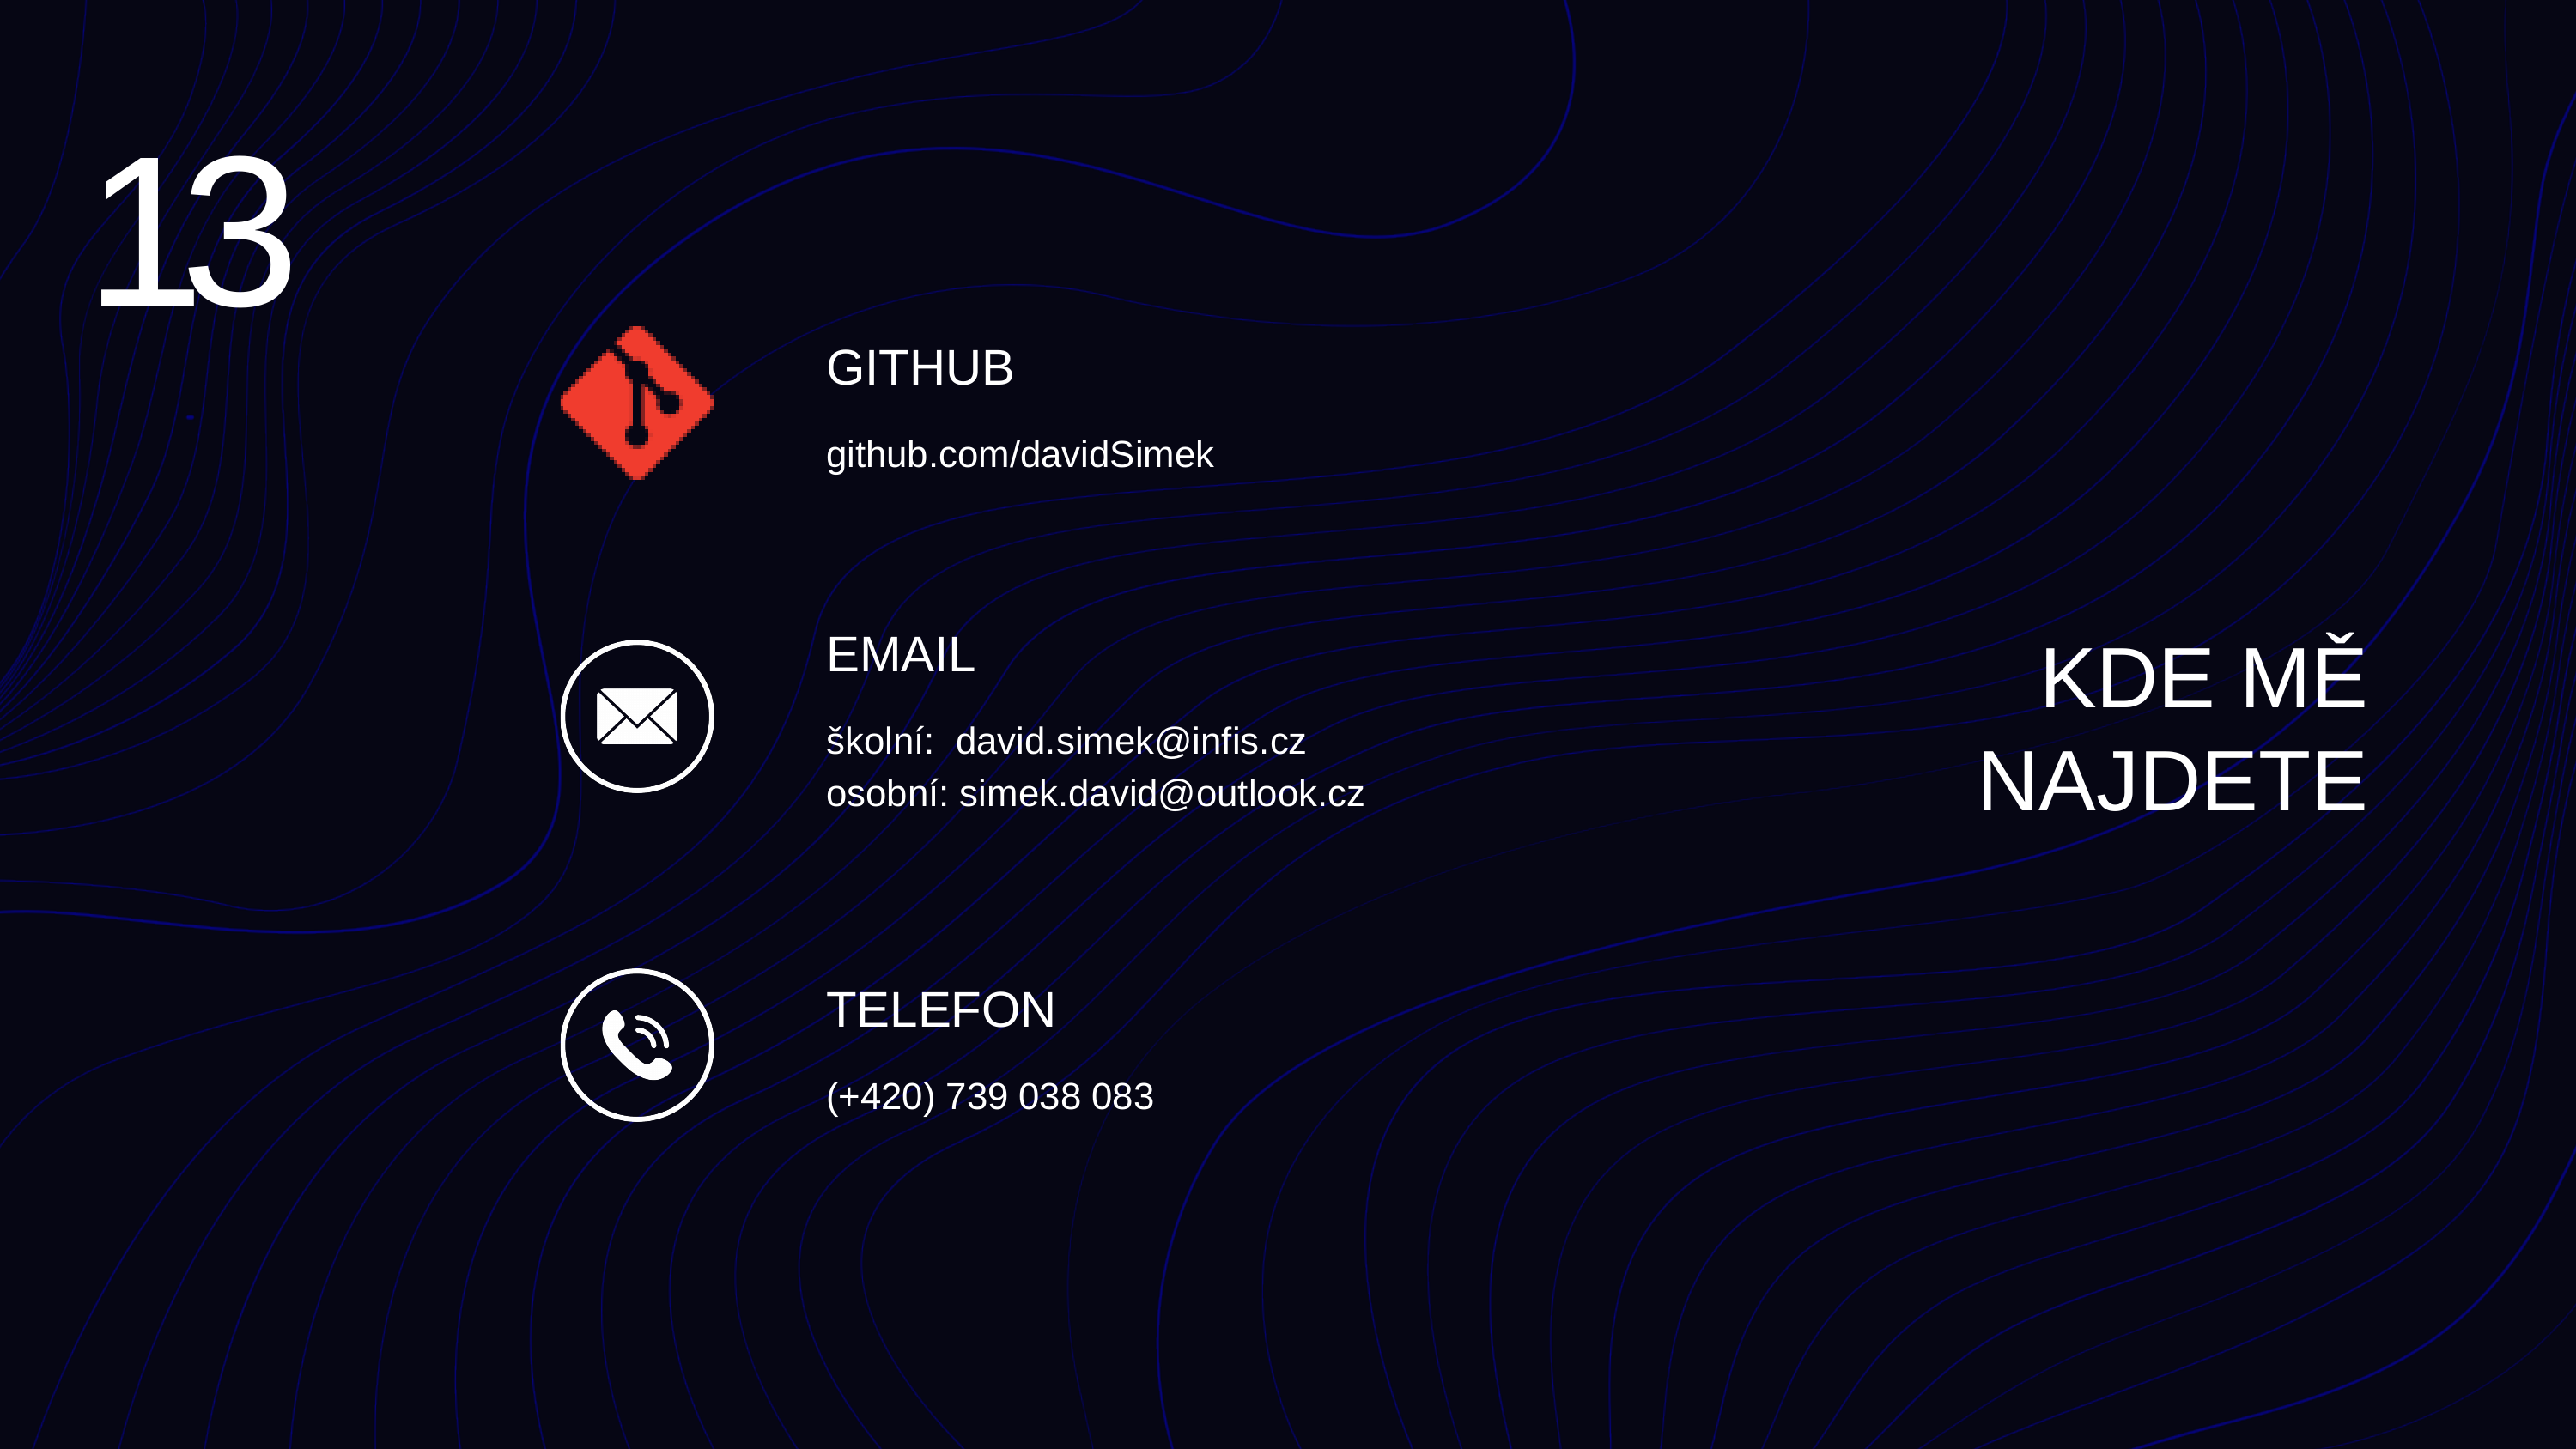

13

GITHUB
github.com/davidSimek
KDE MĚ NAJDETE
EMAIL
školní:  david.simek@infis.cz
osobní: simek.david@outlook.cz

TELEFON
(+420) 739 038 083